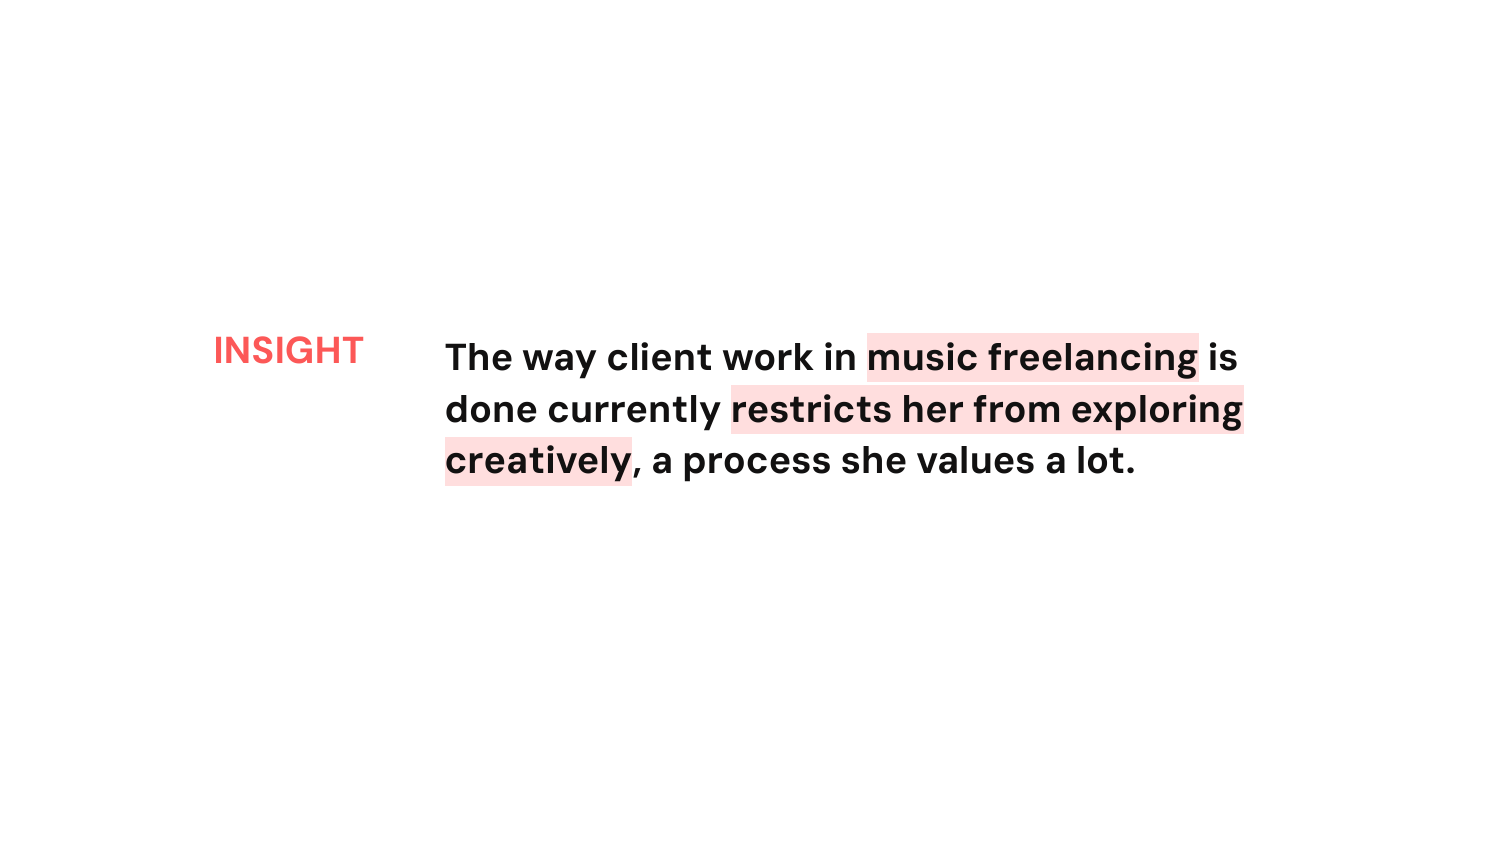

INSIGHT
The way client work in music freelancing is done currently restricts her from exploring creatively, a process she values a lot.